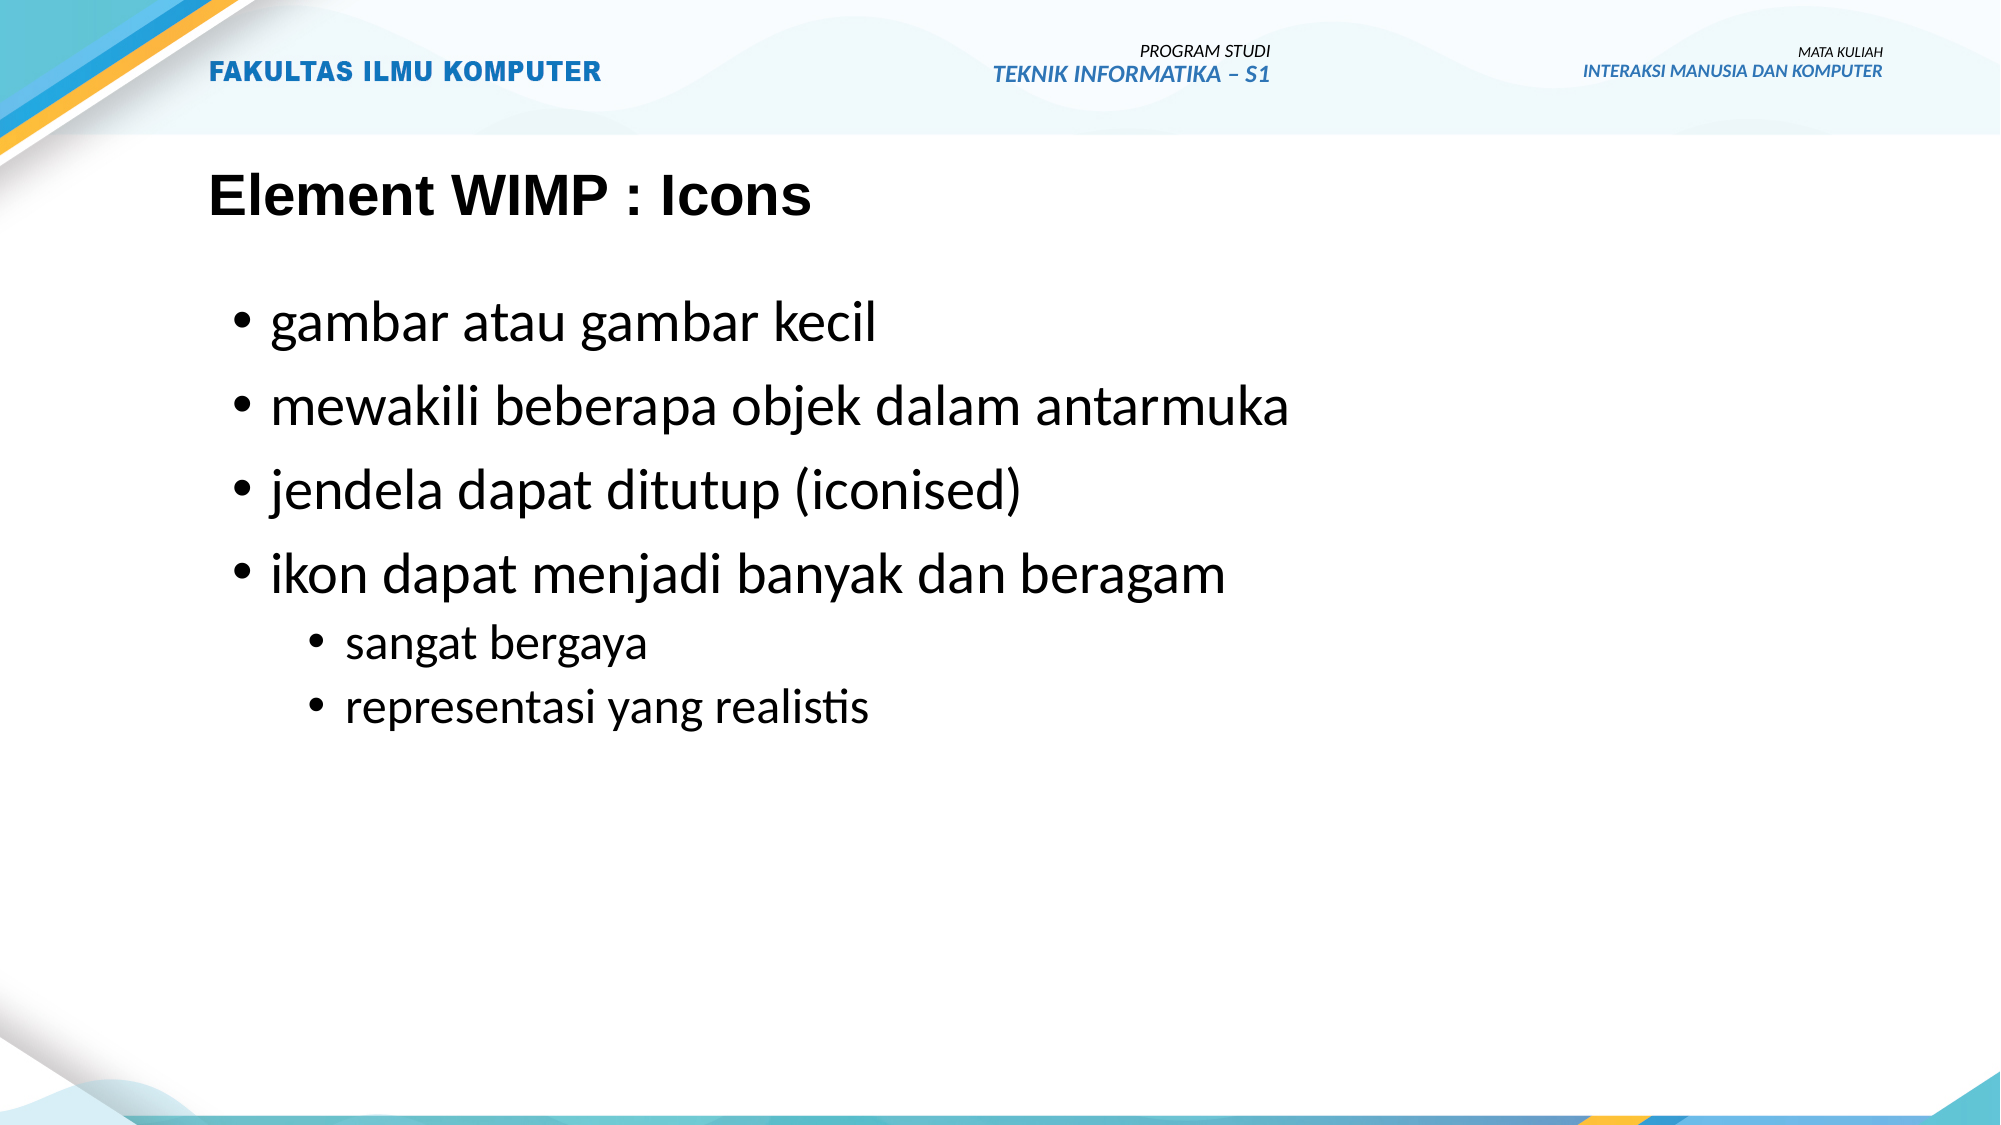

PROGRAM STUDI
TEKNIK INFORMATIKA – S1
MATA KULIAH
INTERAKSI MANUSIA DAN KOMPUTER
# Element WIMP : Icons
gambar atau gambar kecil
mewakili beberapa objek dalam antarmuka
jendela dapat ditutup (iconised)
ikon dapat menjadi banyak dan beragam
sangat bergaya
representasi yang realistis